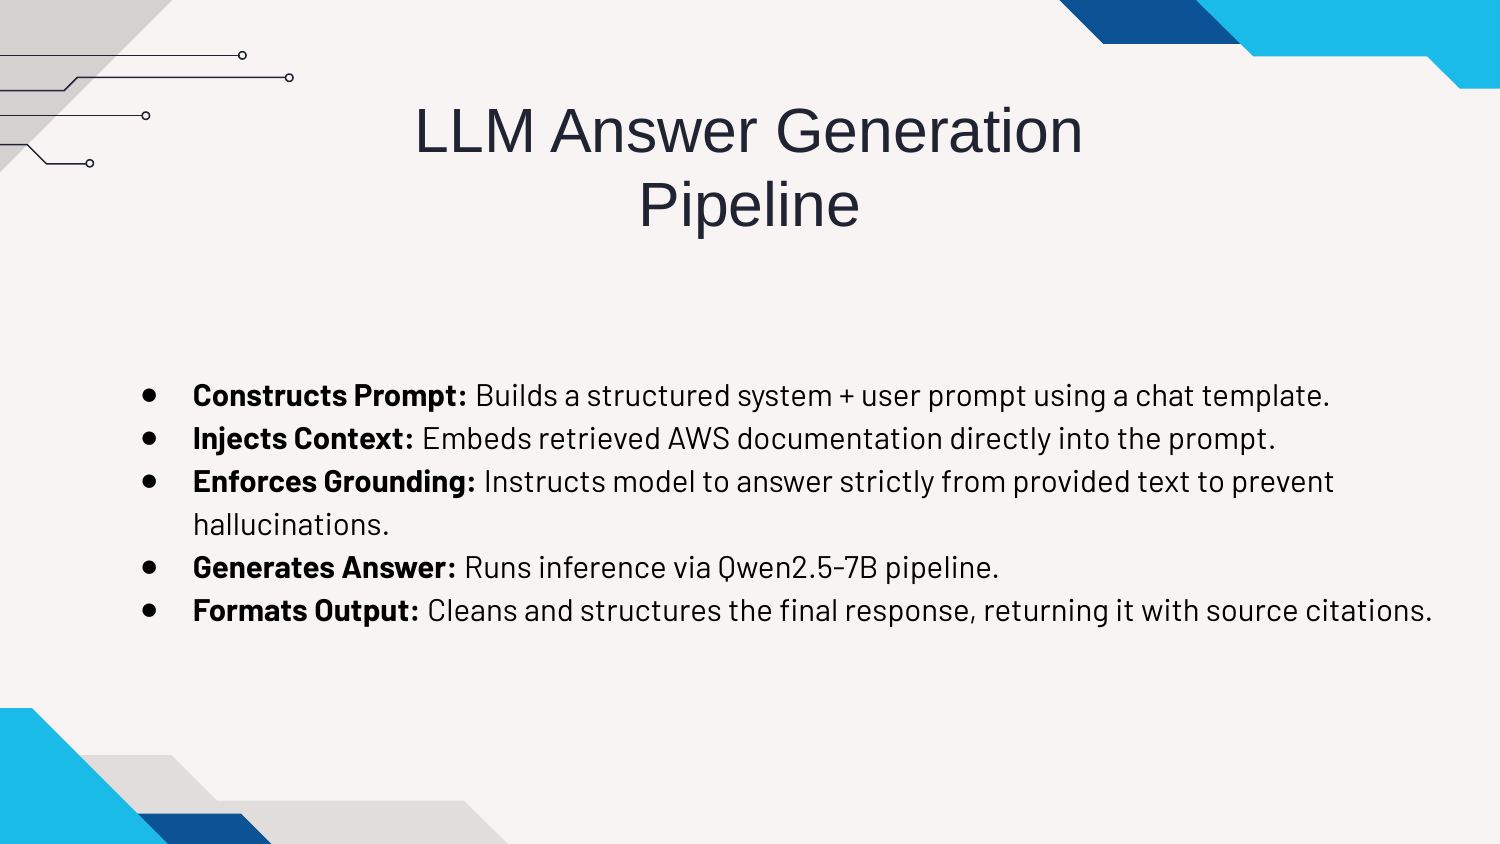

# LLM Answer Generation Pipeline
Constructs Prompt: Builds a structured system + user prompt using a chat template.
Injects Context: Embeds retrieved AWS documentation directly into the prompt.
Enforces Grounding: Instructs model to answer strictly from provided text to prevent hallucinations.
Generates Answer: Runs inference via Qwen2.5-7B pipeline.
Formats Output: Cleans and structures the final response, returning it with source citations.